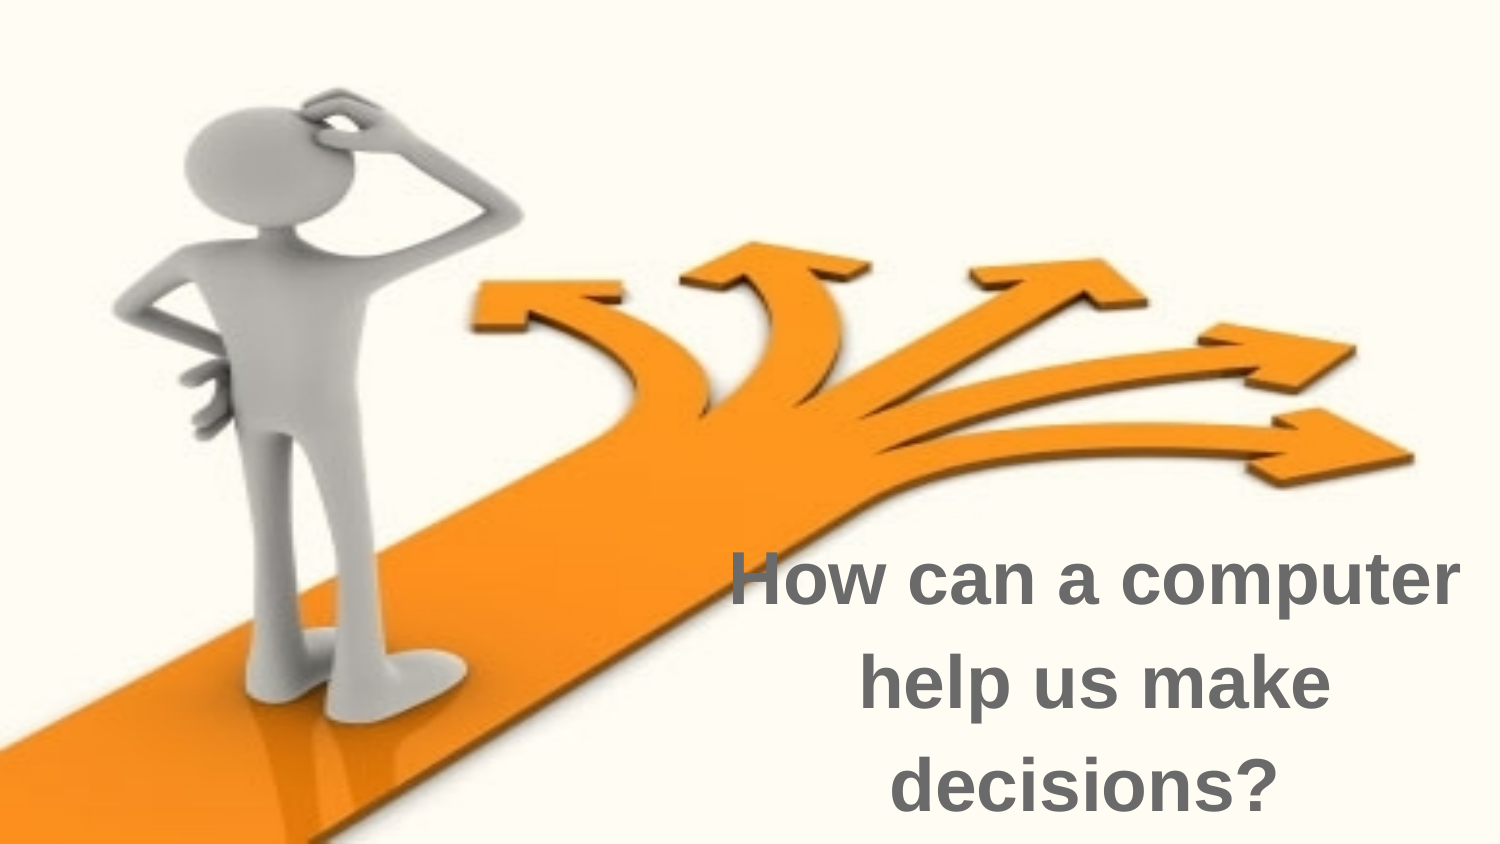

How can a computer help us make decisions?